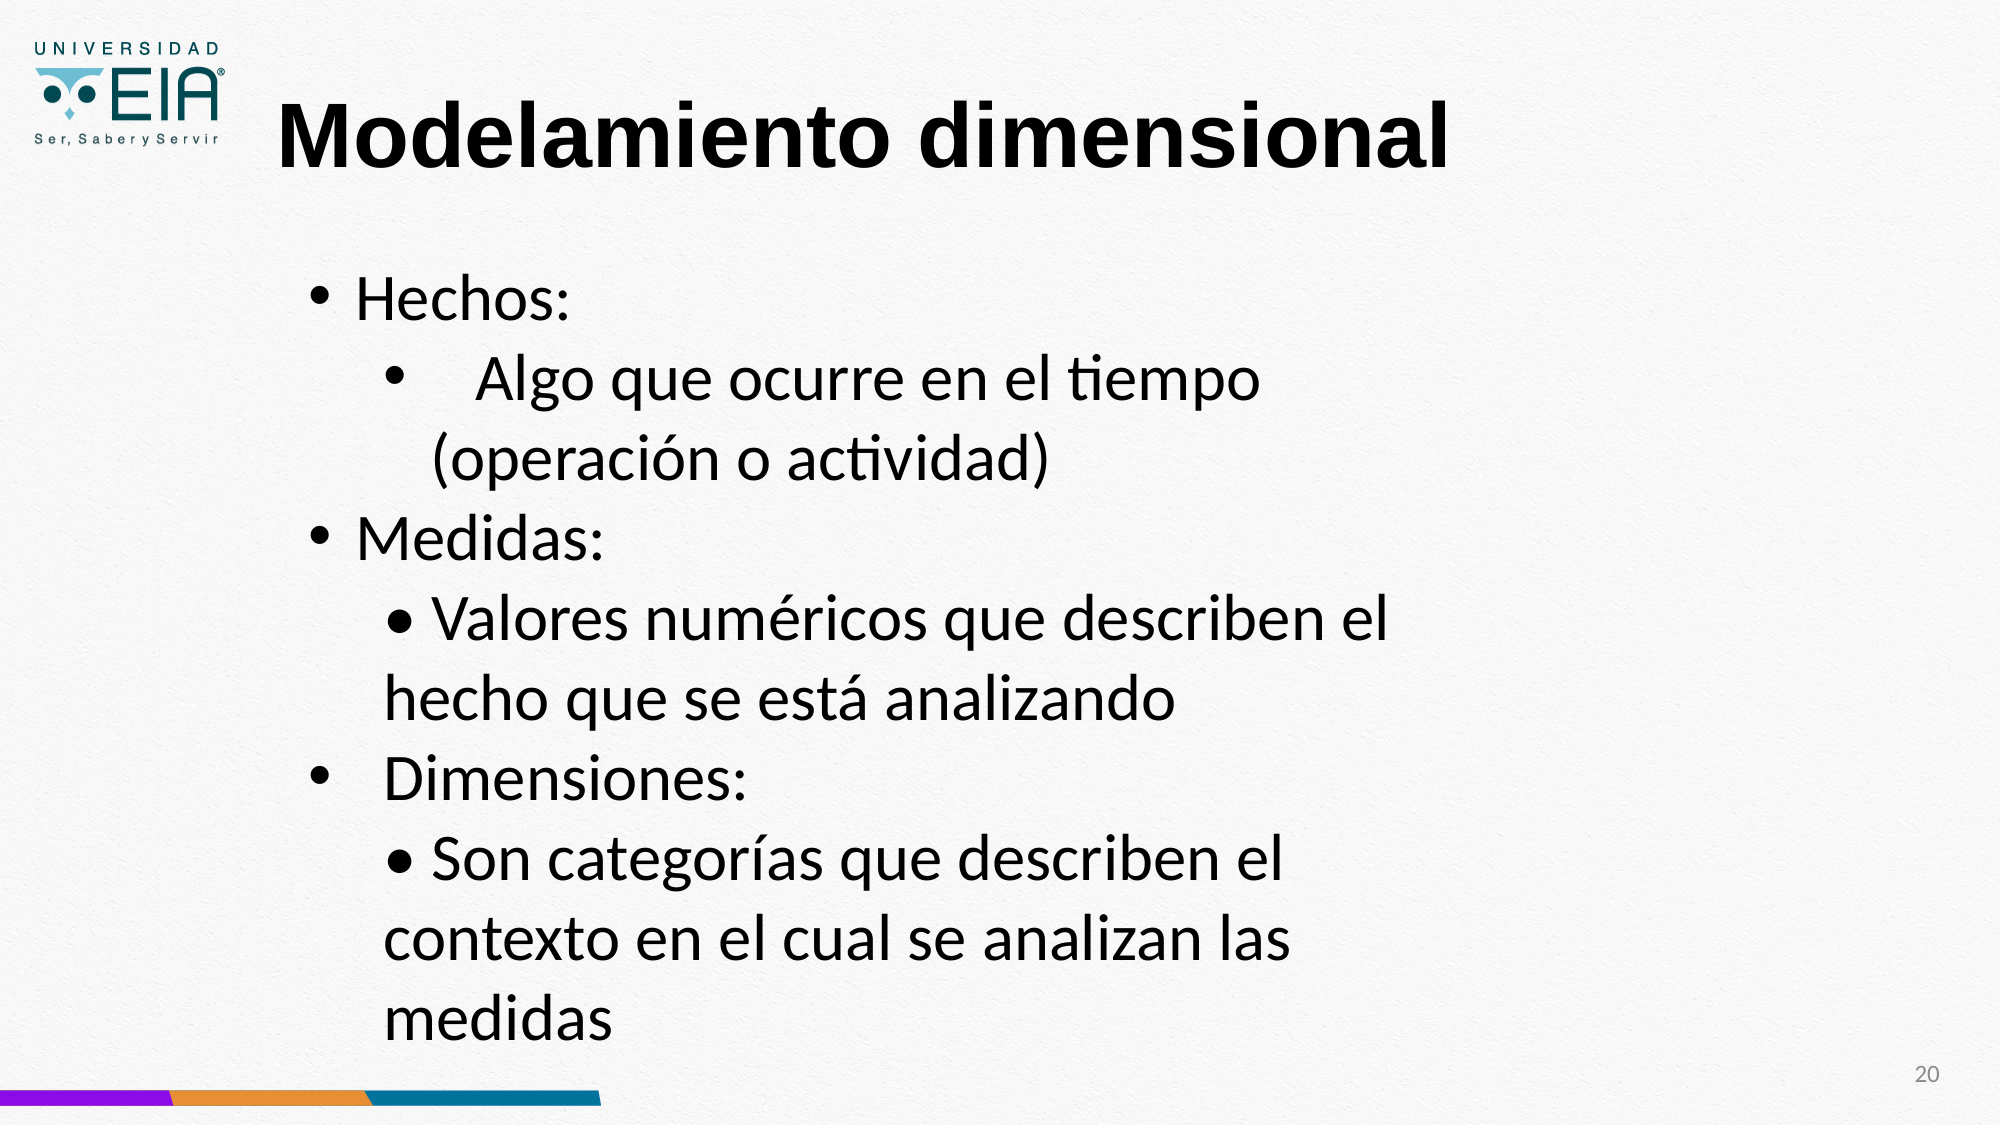

# Modelamiento dimensional
Hechos:
   Algo que ocurre en el tiempo (operación o actividad)
Medidas:
• Valores numéricos que describen el hecho que se está analizando
Dimensiones:
• Son categorías que describen el contexto en el cual se analizan las medidas
20